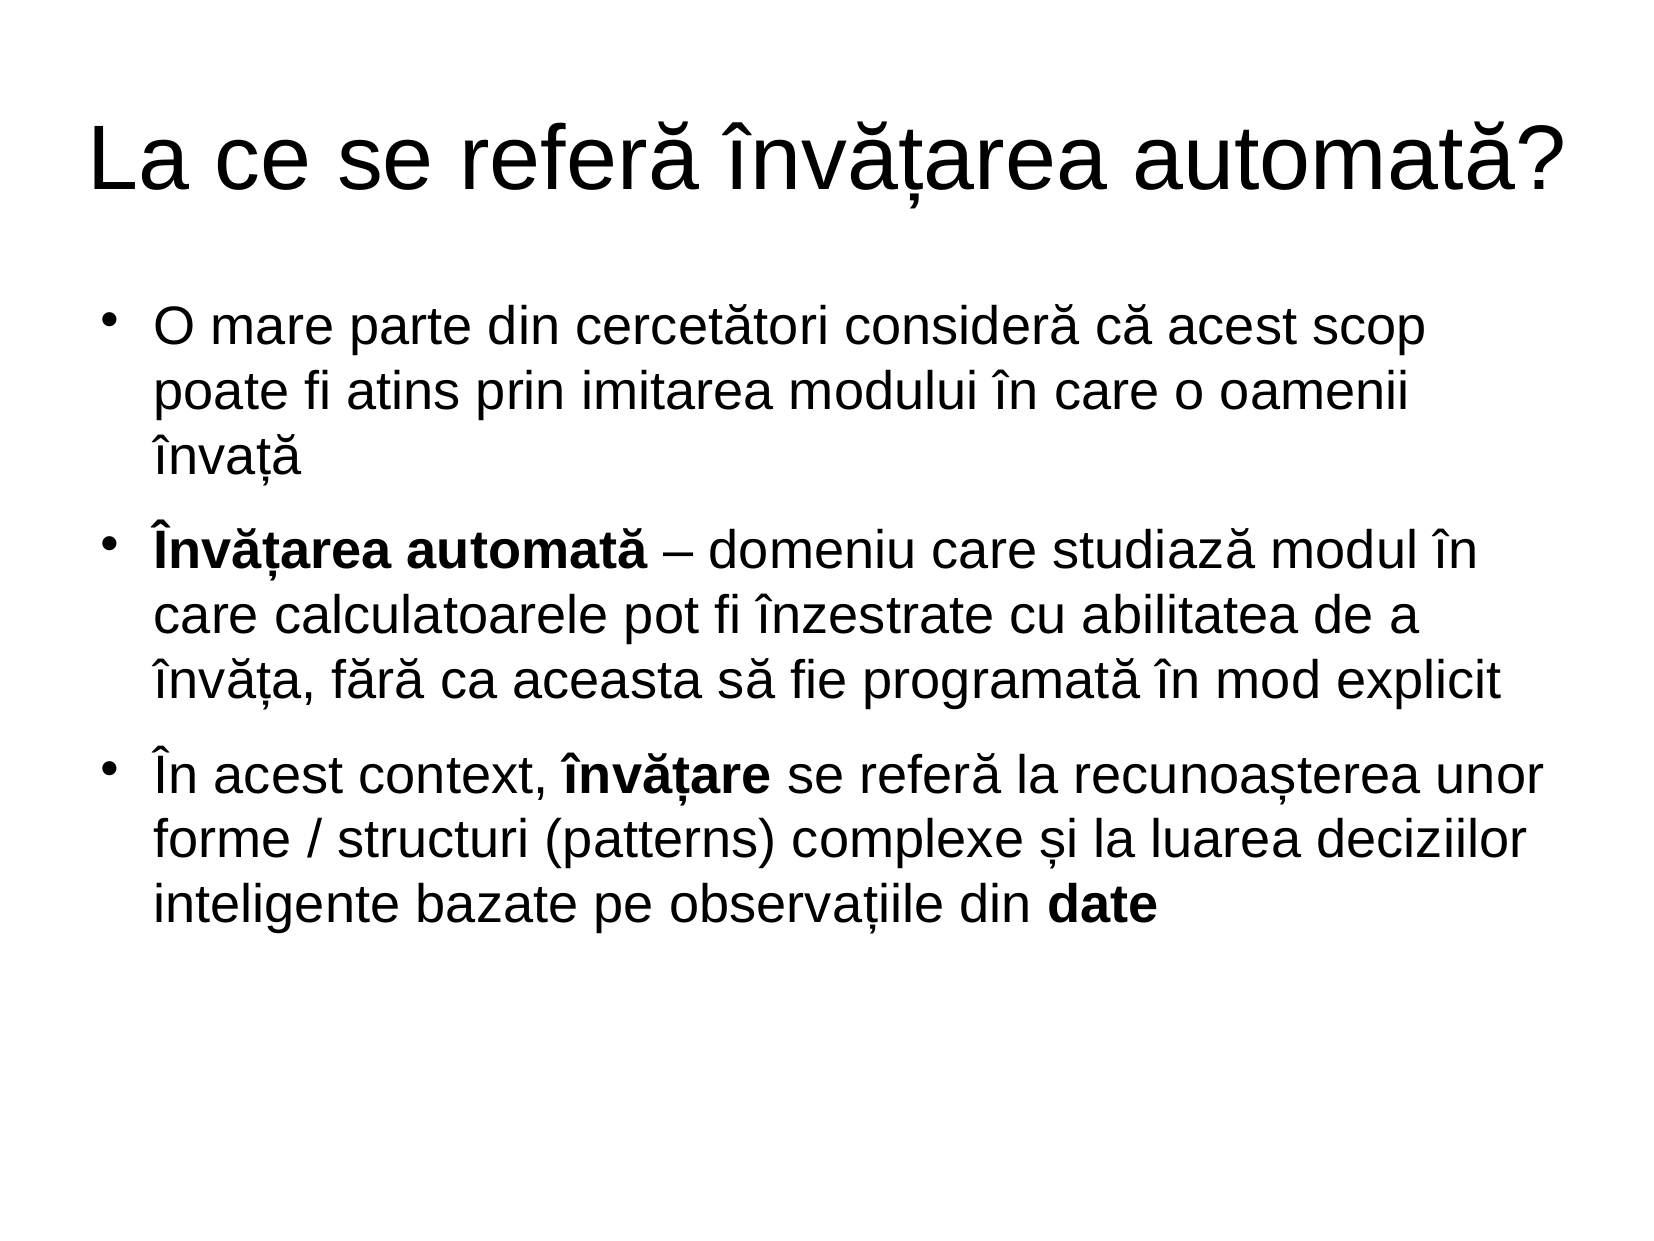

La ce se referă învățarea automată?
O mare parte din cercetători consideră că acest scop poate fi atins prin imitarea modului în care o oamenii învață
Învățarea automată – domeniu care studiază modul în care calculatoarele pot fi înzestrate cu abilitatea de a învăța, fără ca aceasta să fie programată în mod explicit
În acest context, învățare se referă la recunoașterea unor forme / structuri (patterns) complexe și la luarea deciziilor inteligente bazate pe observațiile din date